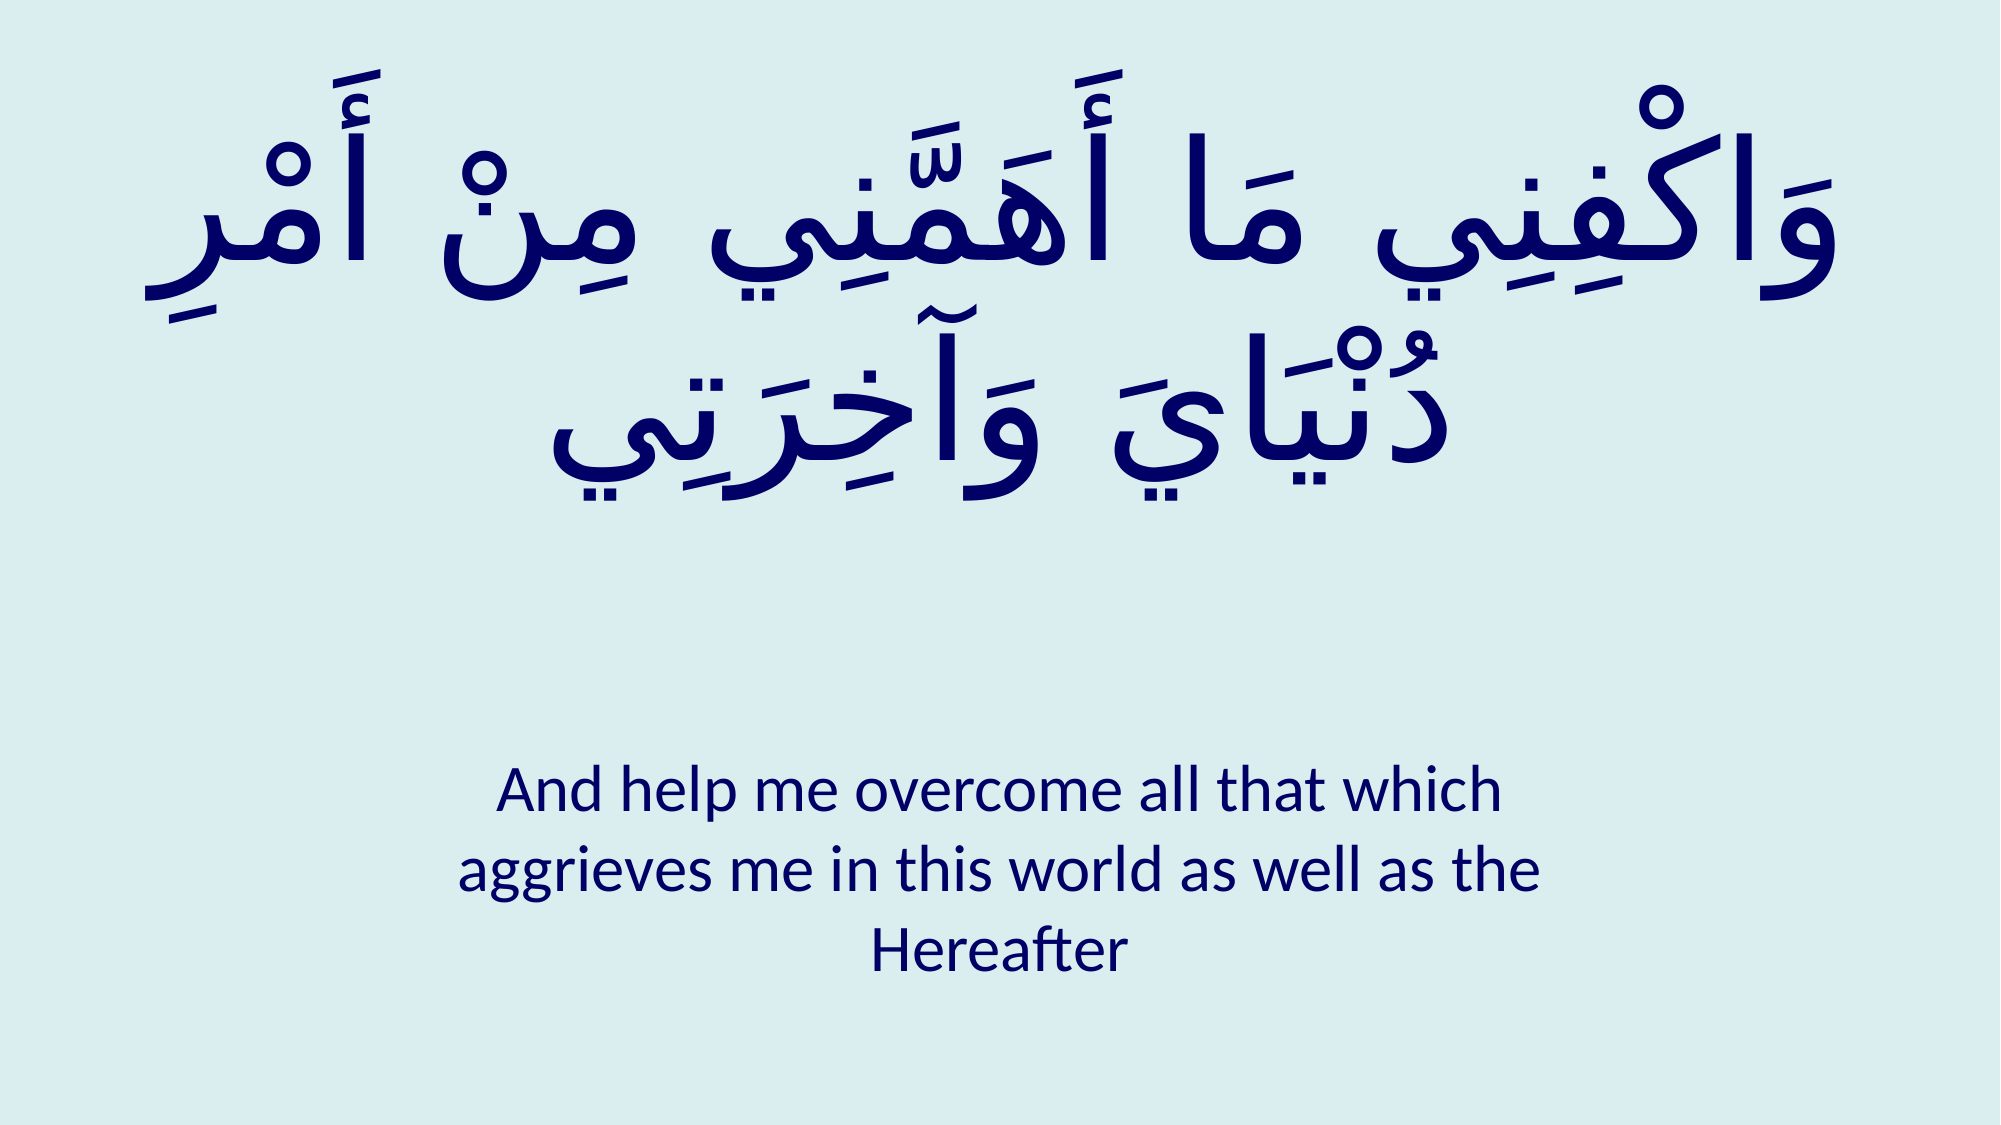

# وَاكْفِنِي مَا أَهَمَّنِي مِنْ أَمْرِ دُنْيَايَ وَآخِرَتِي
And help me overcome all that which aggrieves me in this world as well as the Hereafter